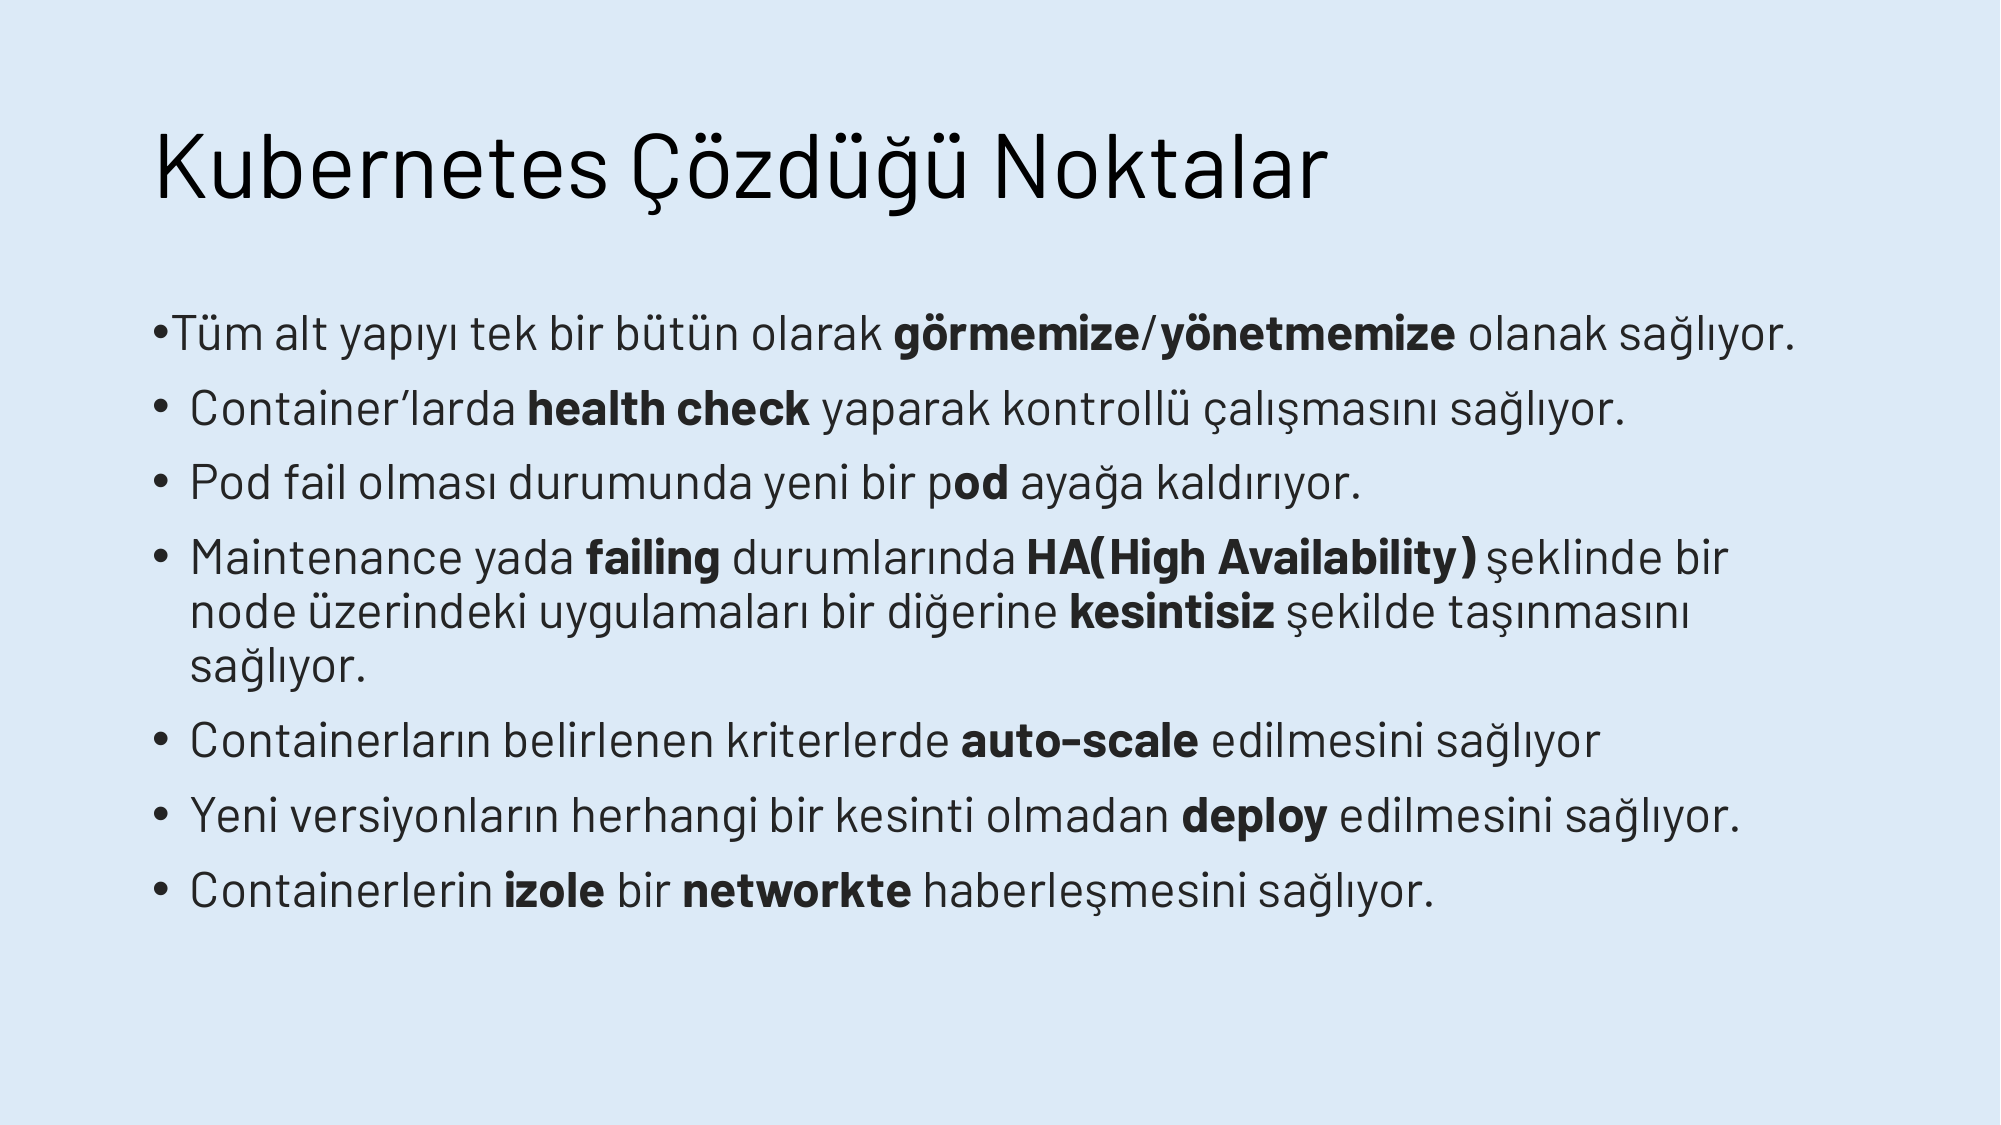

# Kubernetes Çözdüğü Noktalar
Tüm alt yapıyı tek bir bütün olarak görmemize/yönetmemize olanak sağlıyor.
Container’larda health check yaparak kontrollü çalışmasını sağlıyor.
Pod fail olması durumunda yeni bir pod ayağa kaldırıyor.
Maintenance yada failing durumlarında HA(High Availability) şeklinde bir node üzerindeki uygulamaları bir diğerine kesintisiz şekilde taşınmasını sağlıyor.
Containerların belirlenen kriterlerde auto-scale edilmesini sağlıyor
Yeni versiyonların herhangi bir kesinti olmadan deploy edilmesini sağlıyor.
Containerlerin izole bir networkte haberleşmesini sağlıyor.